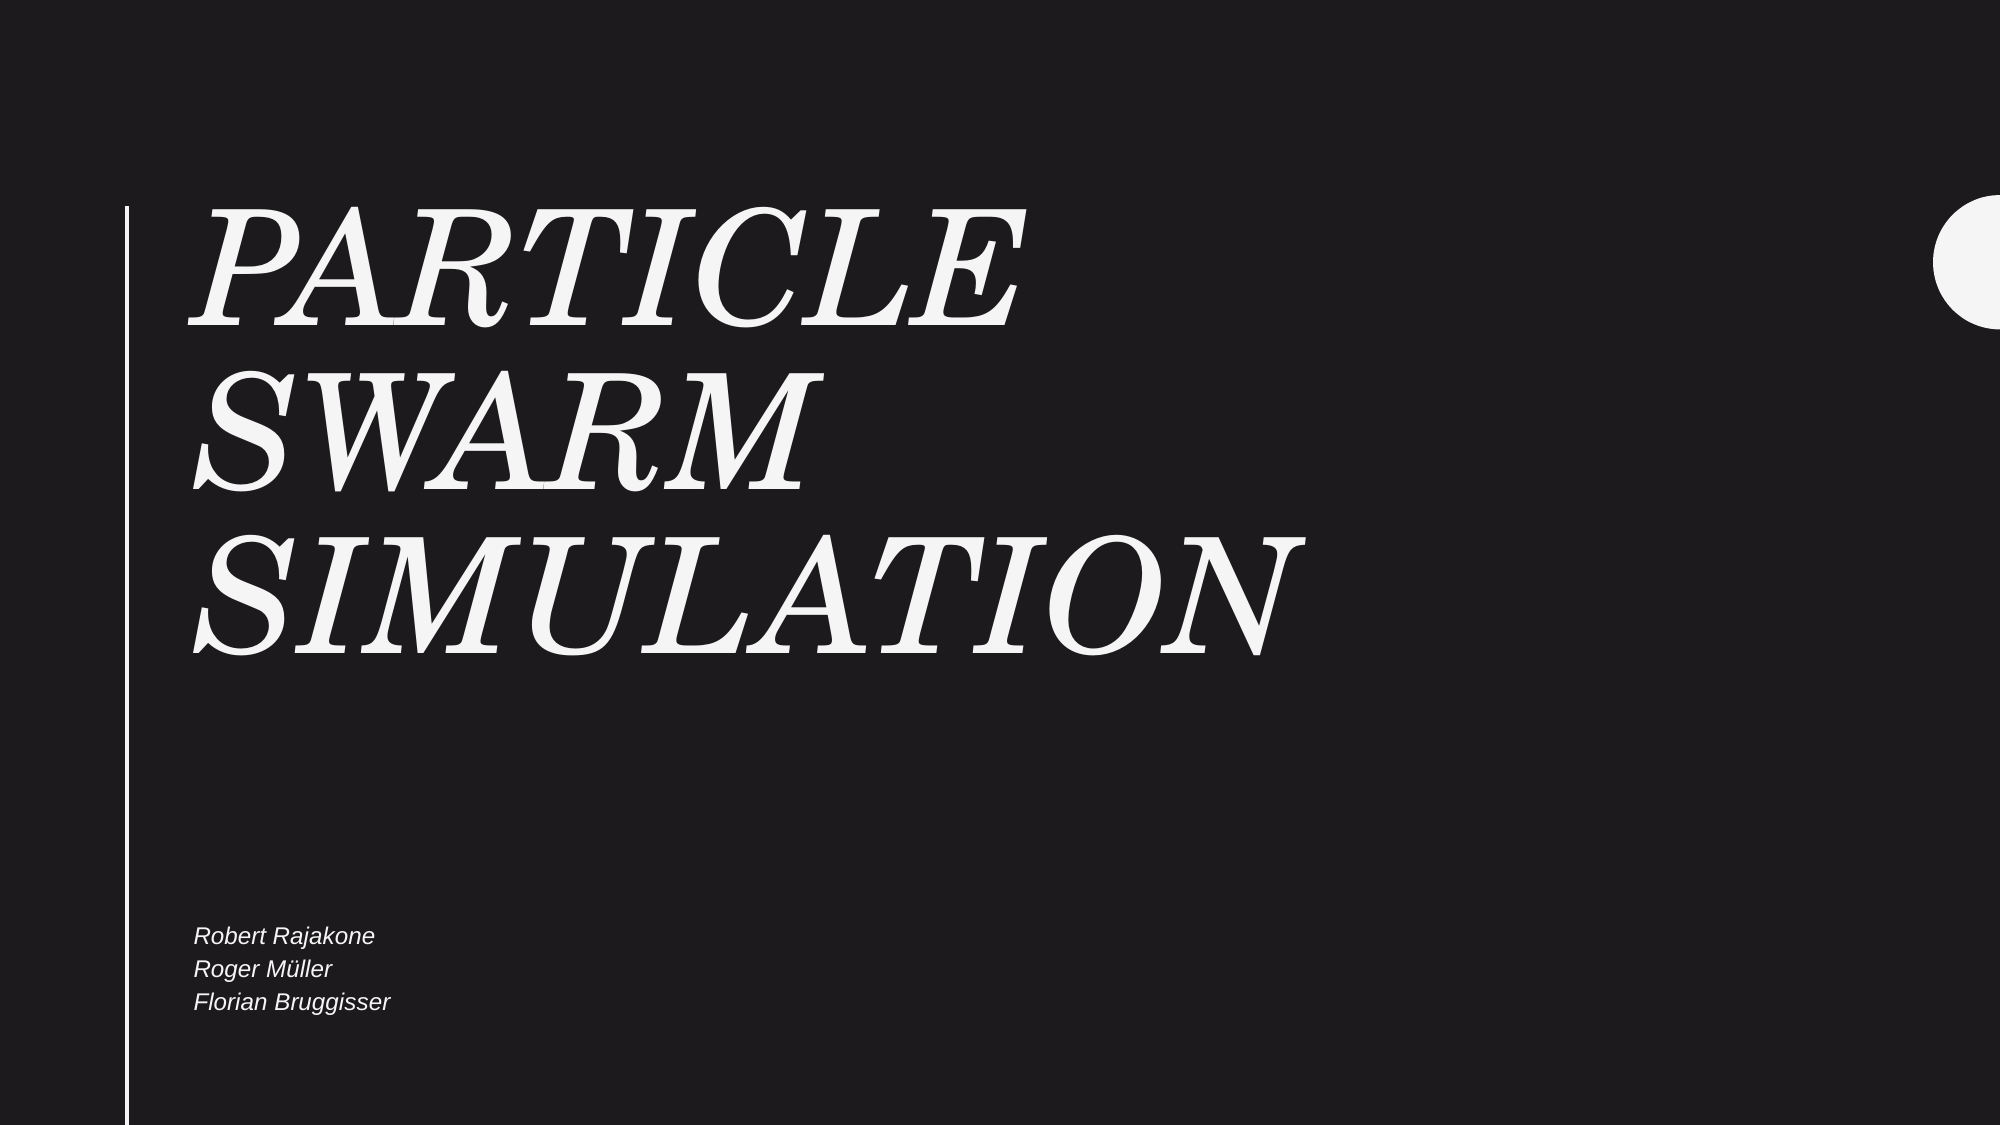

# Particle Swarm Simulation
Robert Rajakone
Roger Müller
Florian Bruggisser